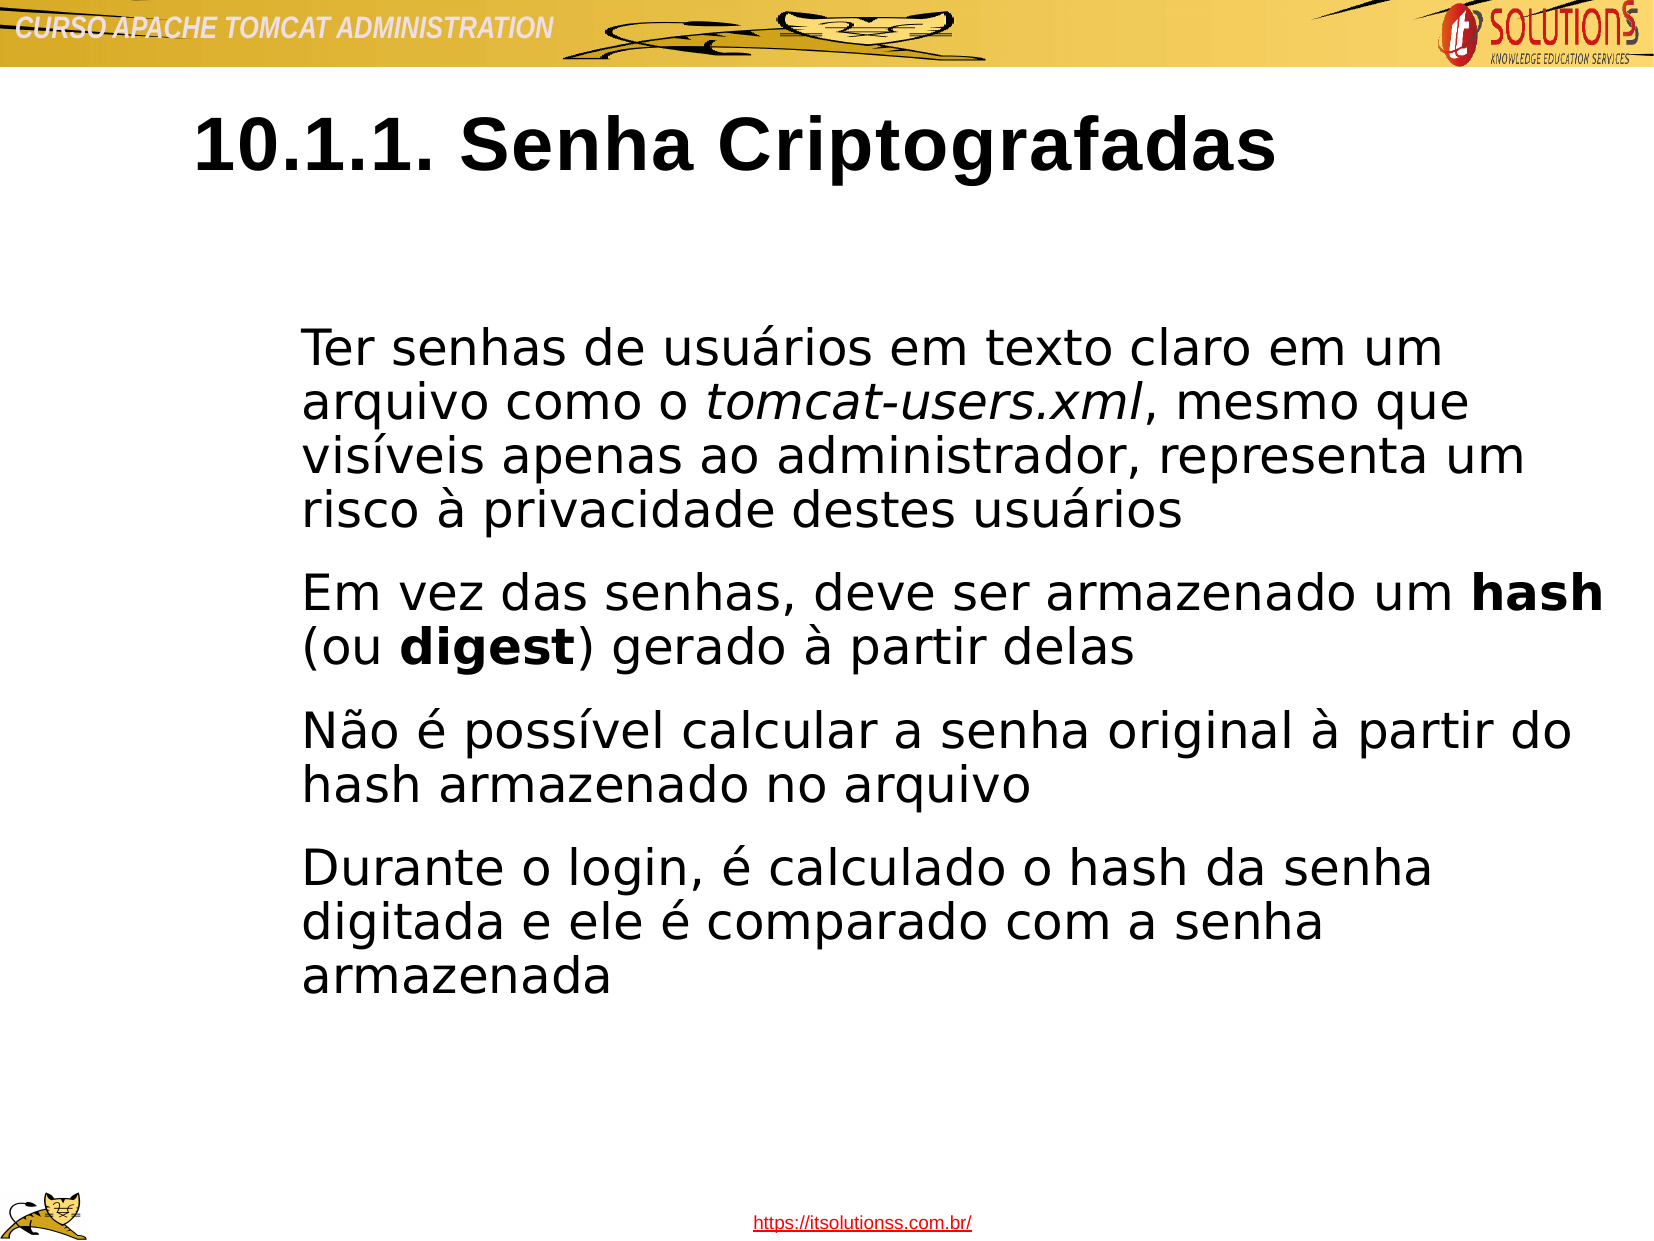

10.1.1. Senha Criptografadas
Ter senhas de usuários em texto claro em um arquivo como o tomcat-users.xml, mesmo que visíveis apenas ao administrador, representa um risco à privacidade destes usuários
Em vez das senhas, deve ser armazenado um hash (ou digest) gerado à partir delas
Não é possível calcular a senha original à partir do hash armazenado no arquivo
Durante o login, é calculado o hash da senha digitada e ele é comparado com a senha armazenada